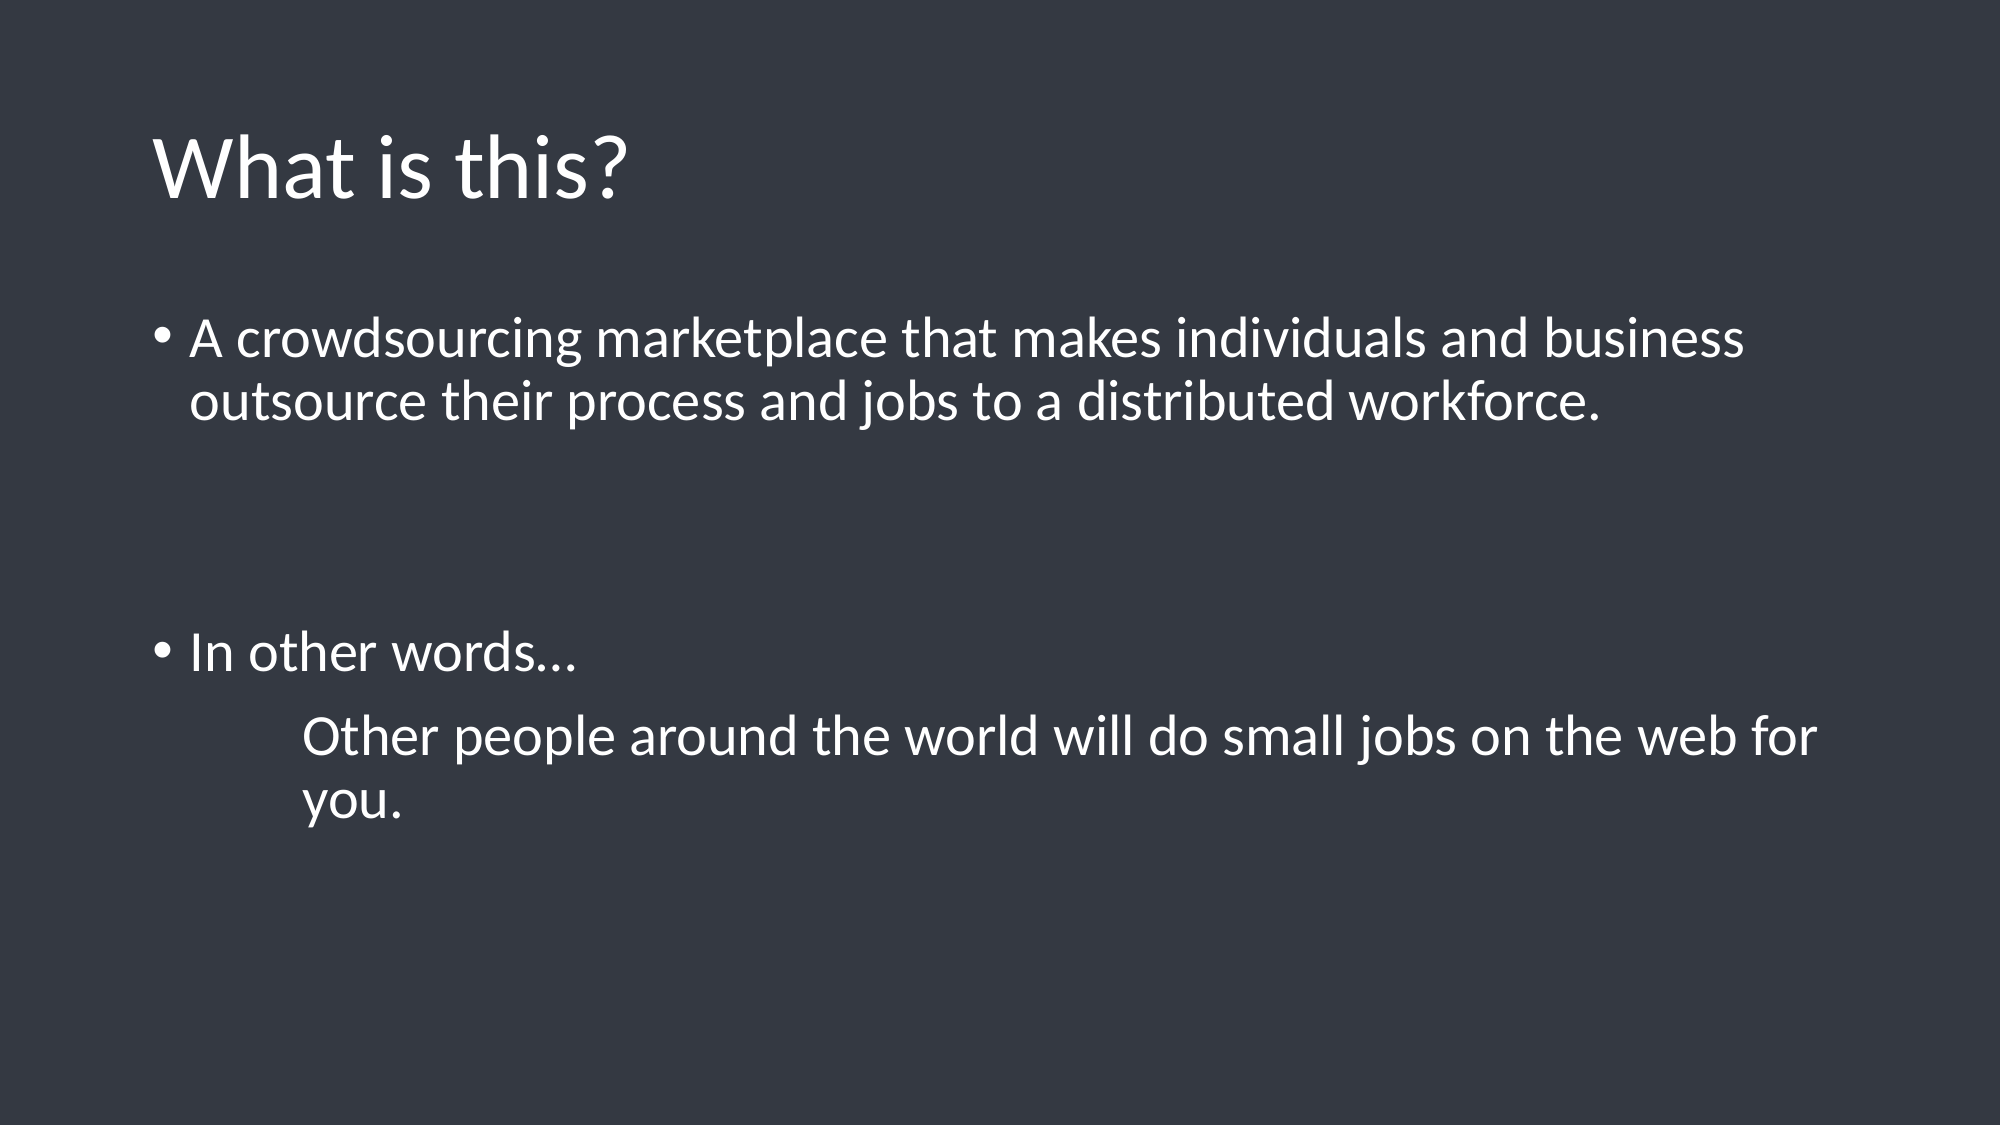

# What is this?
A crowdsourcing marketplace that makes individuals and business outsource their process and jobs to a distributed workforce.

In other words…
	Other people around the world will do small jobs on the web for 	you.